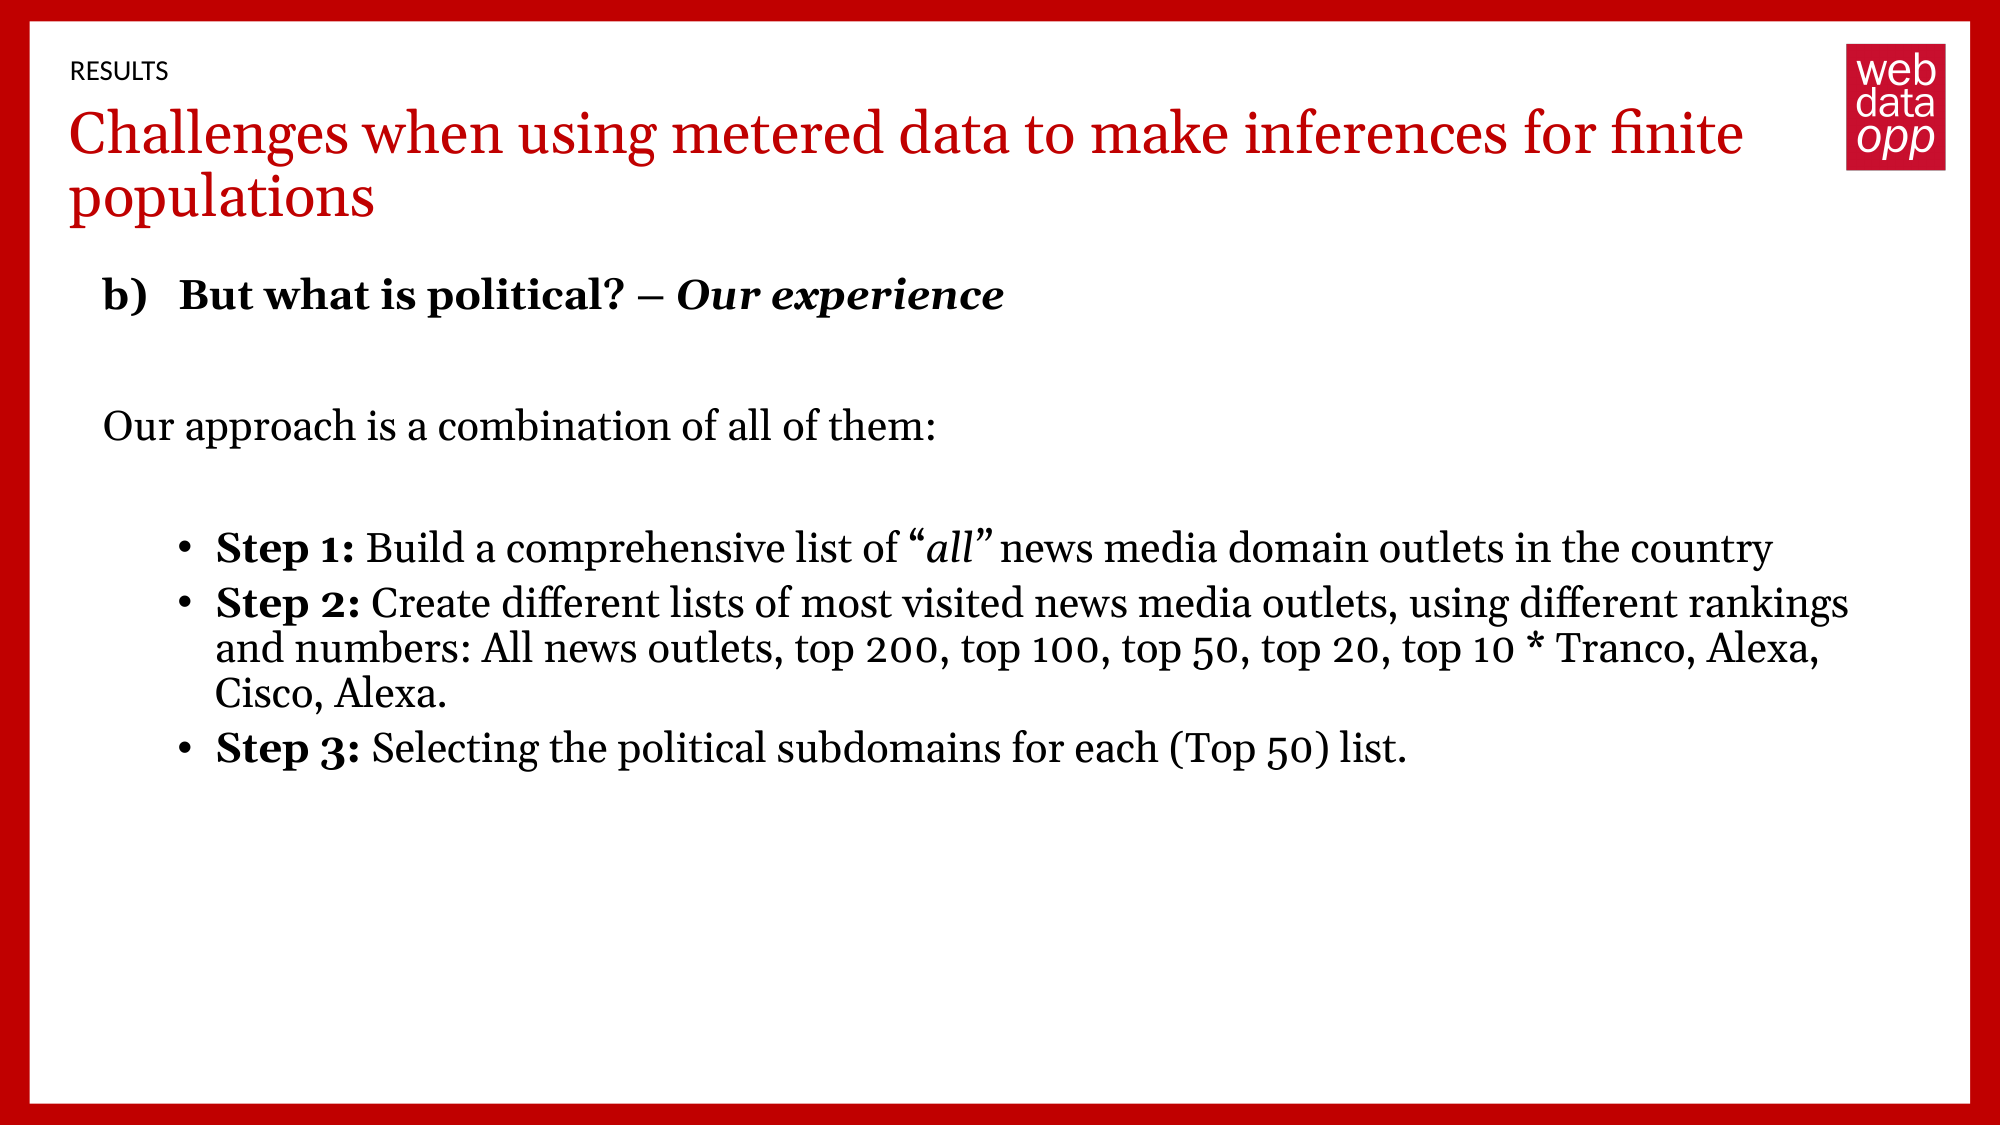

RESULTS
# Challenges when using metered data to make inferences for finite populations
But what is political? – Our experience

Our approach is a combination of all of them:

Step 1: Build a comprehensive list of “all” news media domain outlets in the country
Step 2: Create different lists of most visited news media outlets, using different rankings and numbers: All news outlets, top 200, top 100, top 50, top 20, top 10 * Tranco, Alexa, Cisco, Alexa.
Step 3: Selecting the political subdomains for each (Top 50) list.